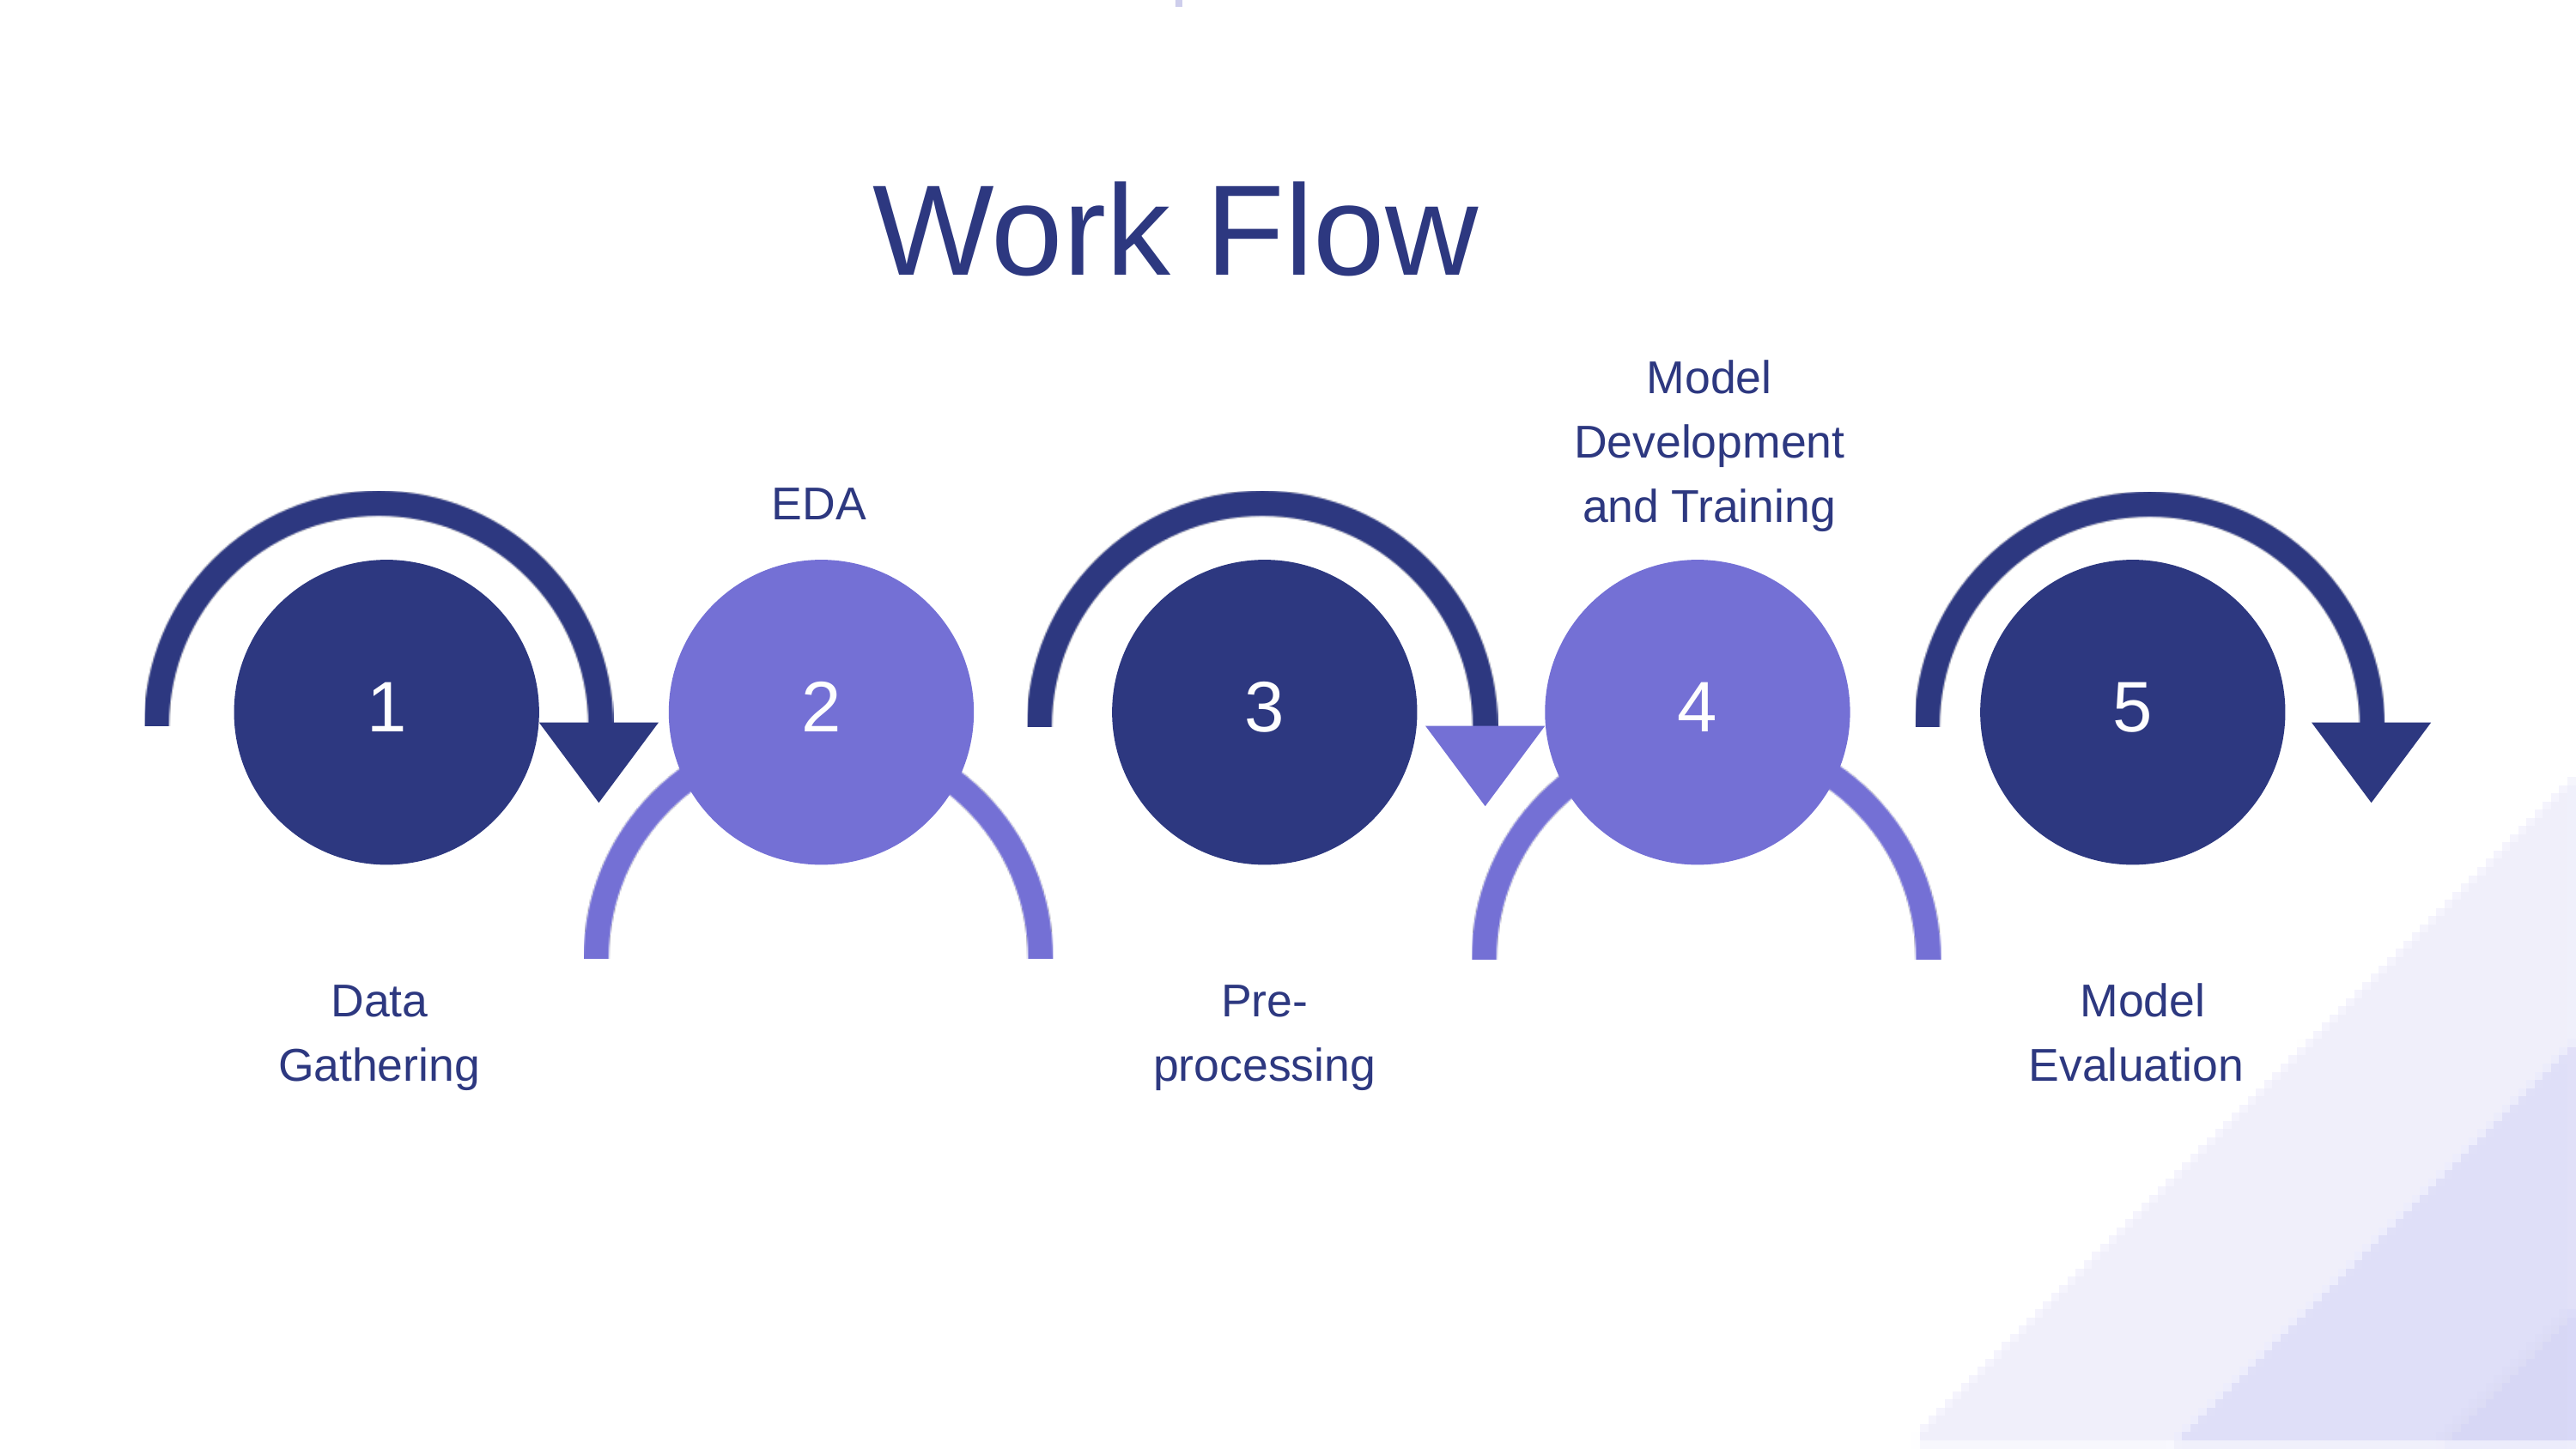

Work Flow
Model Development and Training
EDA

1

2

3

4

5

Data Gathering
Pre-processing
Model Evaluation